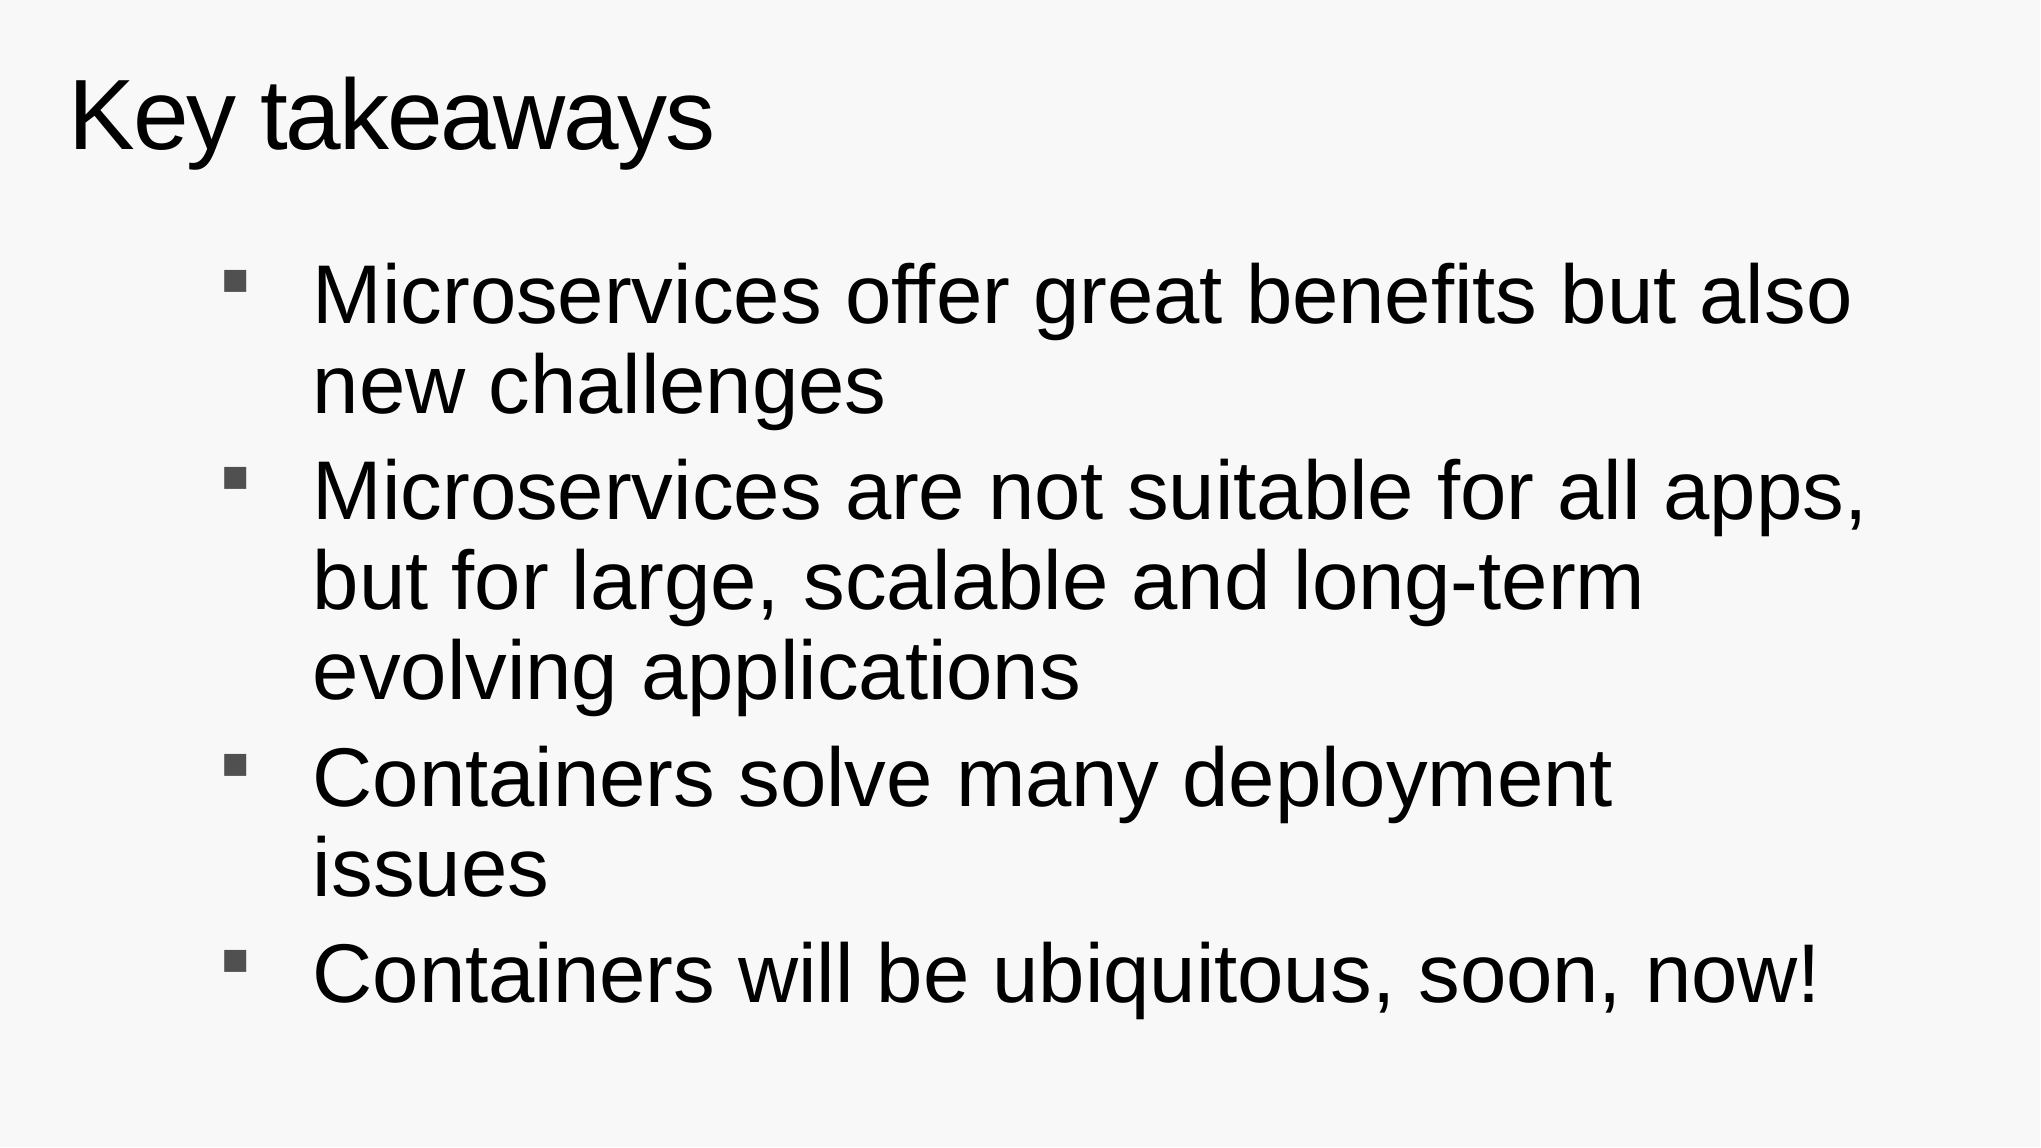

# Key takeaways
Microservices offer great benefits but also new challenges
Microservices are not suitable for all apps, but for large, scalable and long-term evolving applications
Containers solve many deployment issues
Containers will be ubiquitous, soon, now!